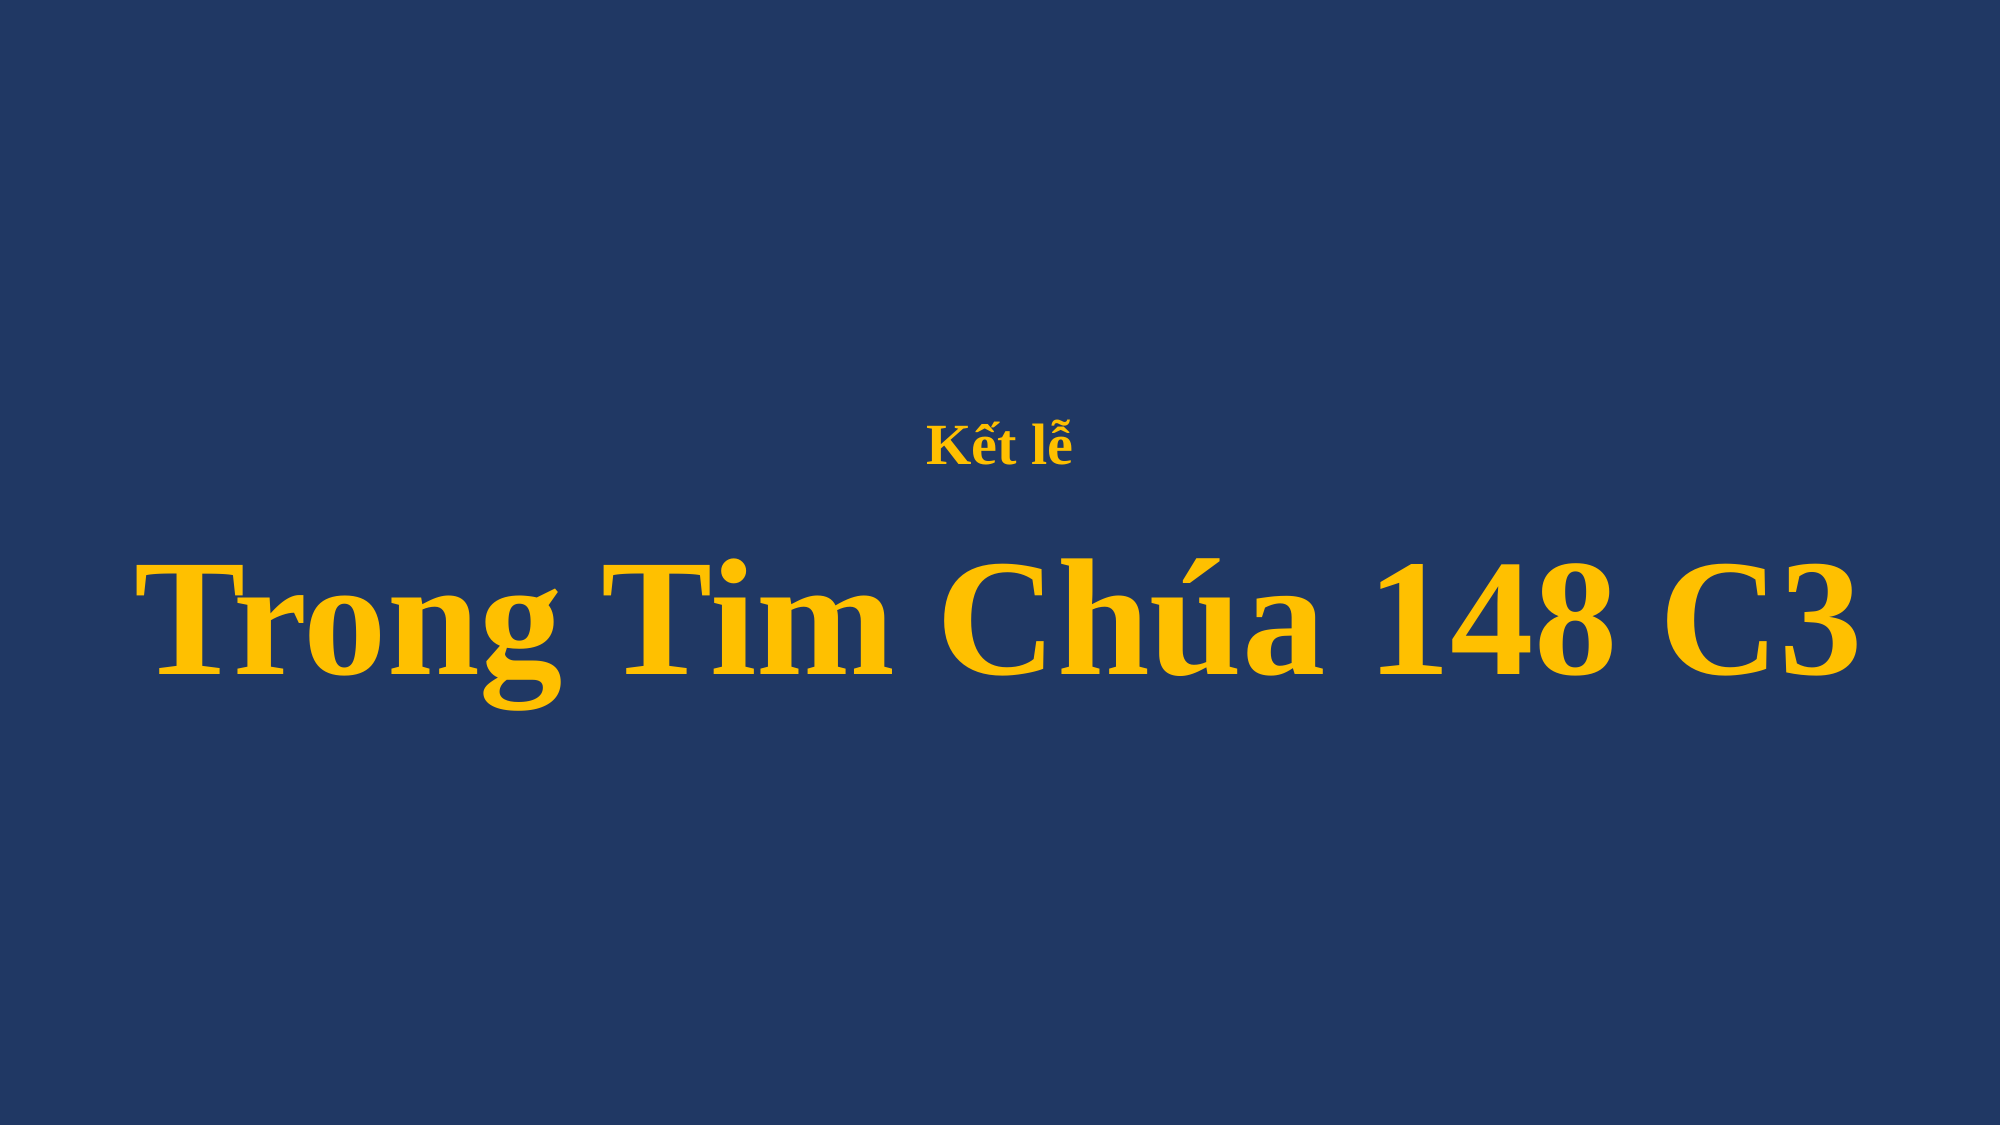

# Kết lễ Trong Tim Chúa 148 C3